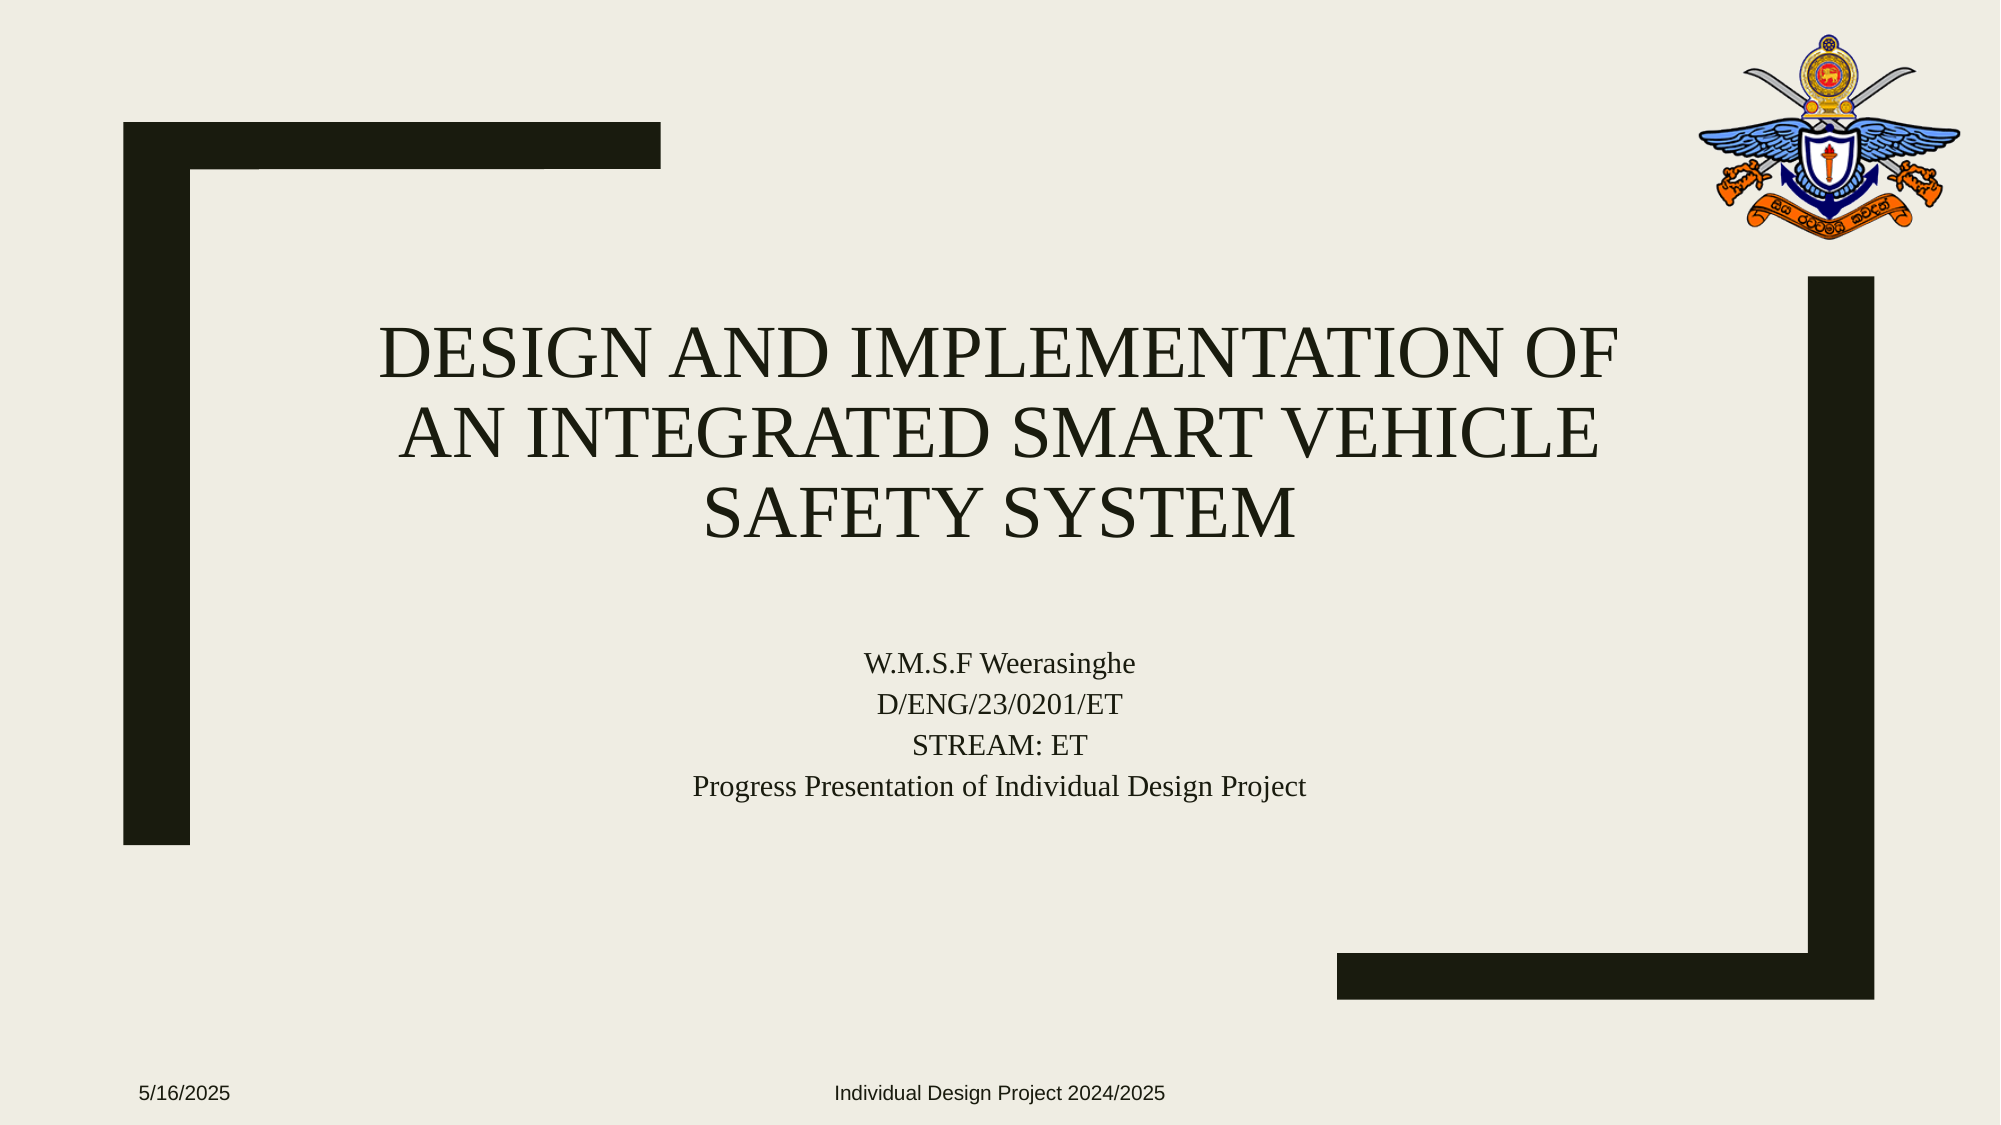

# Design and Implementation of an Integrated Smart Vehicle Safety System
W.M.S.F Weerasinghe
D/ENG/23/0201/ET
STREAM: ET
Progress Presentation of Individual Design Project
5/16/2025
Individual Design Project 2024/2025